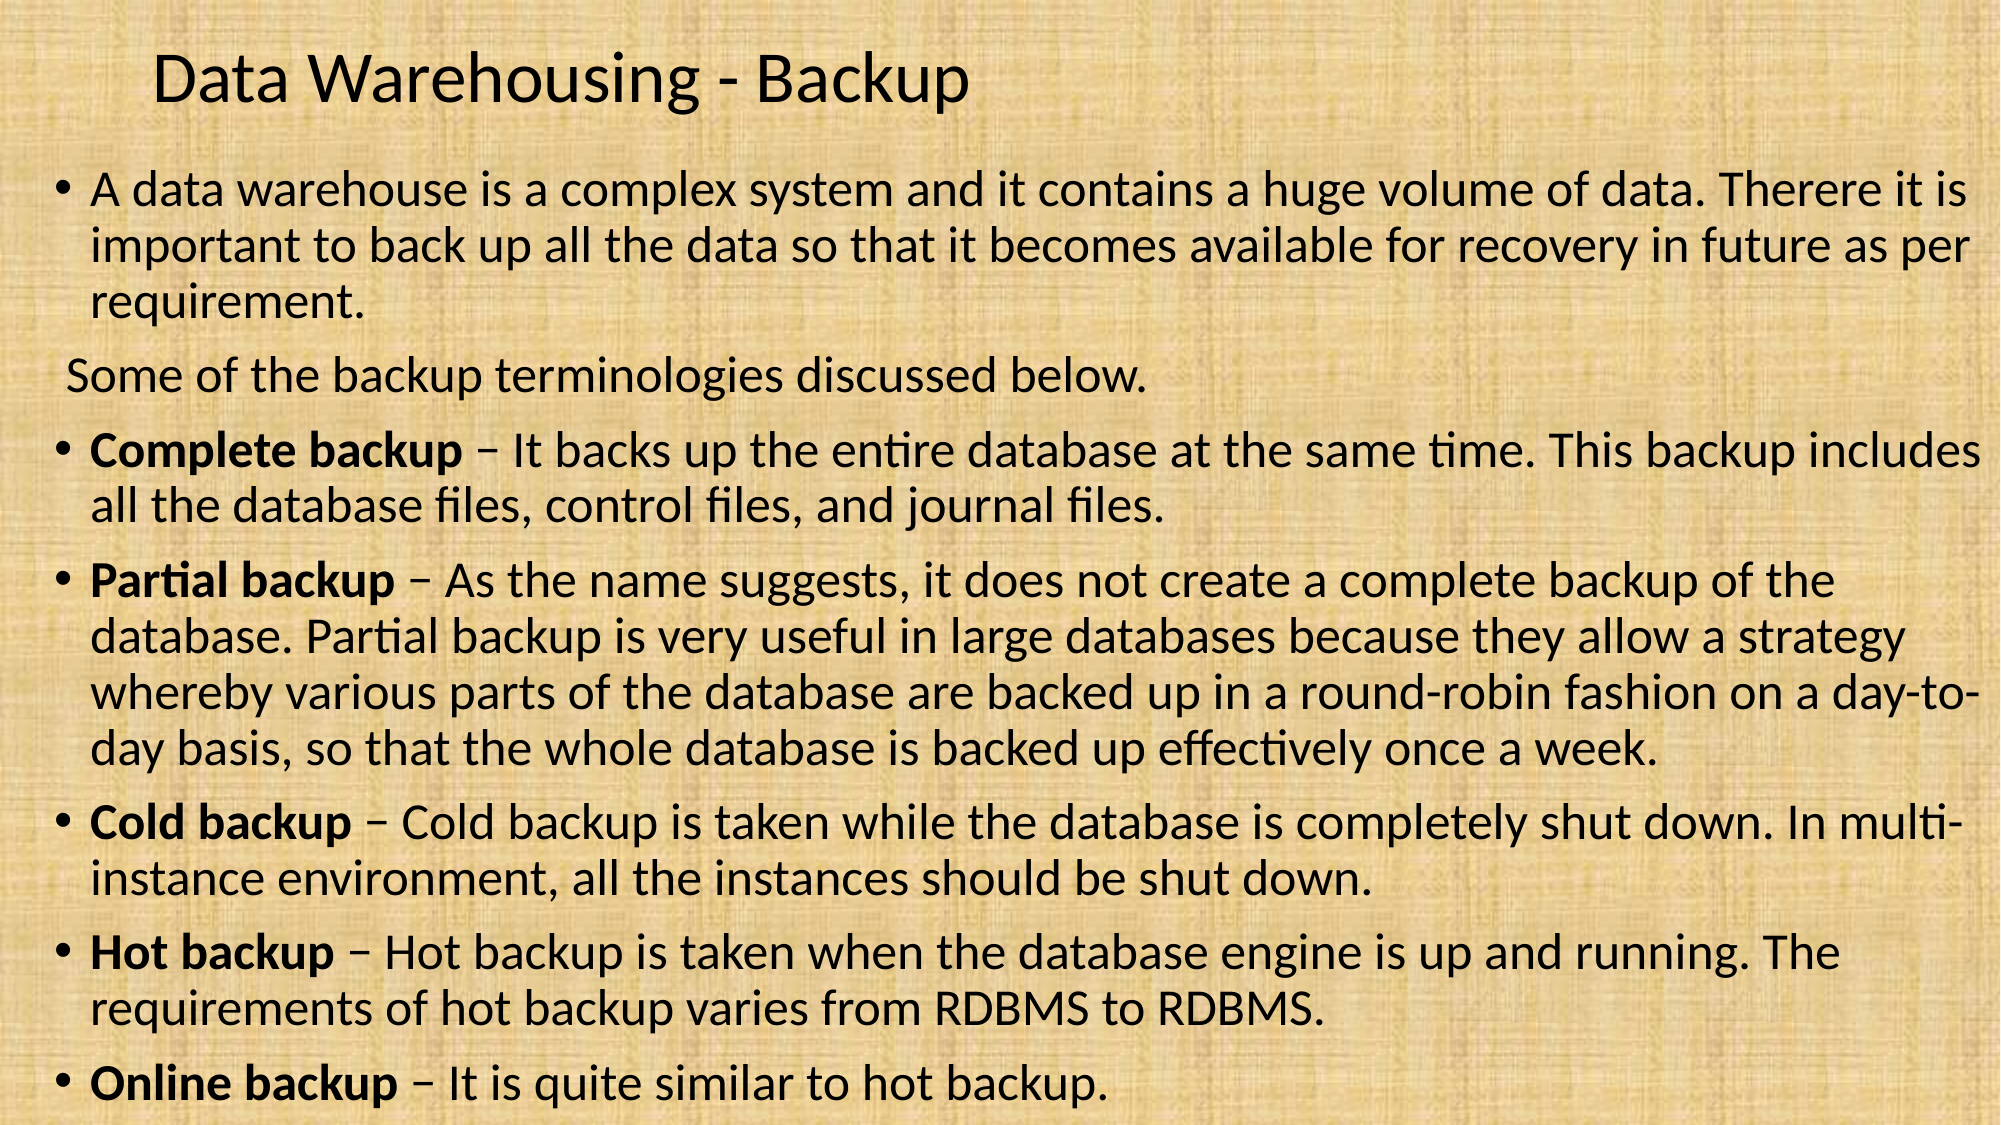

# Data Warehousing - Backup
A data warehouse is a complex system and it contains a huge volume of data. Therere it is important to back up all the data so that it becomes available for recovery in future as per requirement.
 Some of the backup terminologies discussed below.
Complete backup − It backs up the entire database at the same time. This backup includes all the database files, control files, and journal files.
Partial backup − As the name suggests, it does not create a complete backup of the database. Partial backup is very useful in large databases because they allow a strategy whereby various parts of the database are backed up in a round-robin fashion on a day-to-day basis, so that the whole database is backed up effectively once a week.
Cold backup − Cold backup is taken while the database is completely shut down. In multi-instance environment, all the instances should be shut down.
Hot backup − Hot backup is taken when the database engine is up and running. The requirements of hot backup varies from RDBMS to RDBMS.
Online backup − It is quite similar to hot backup.